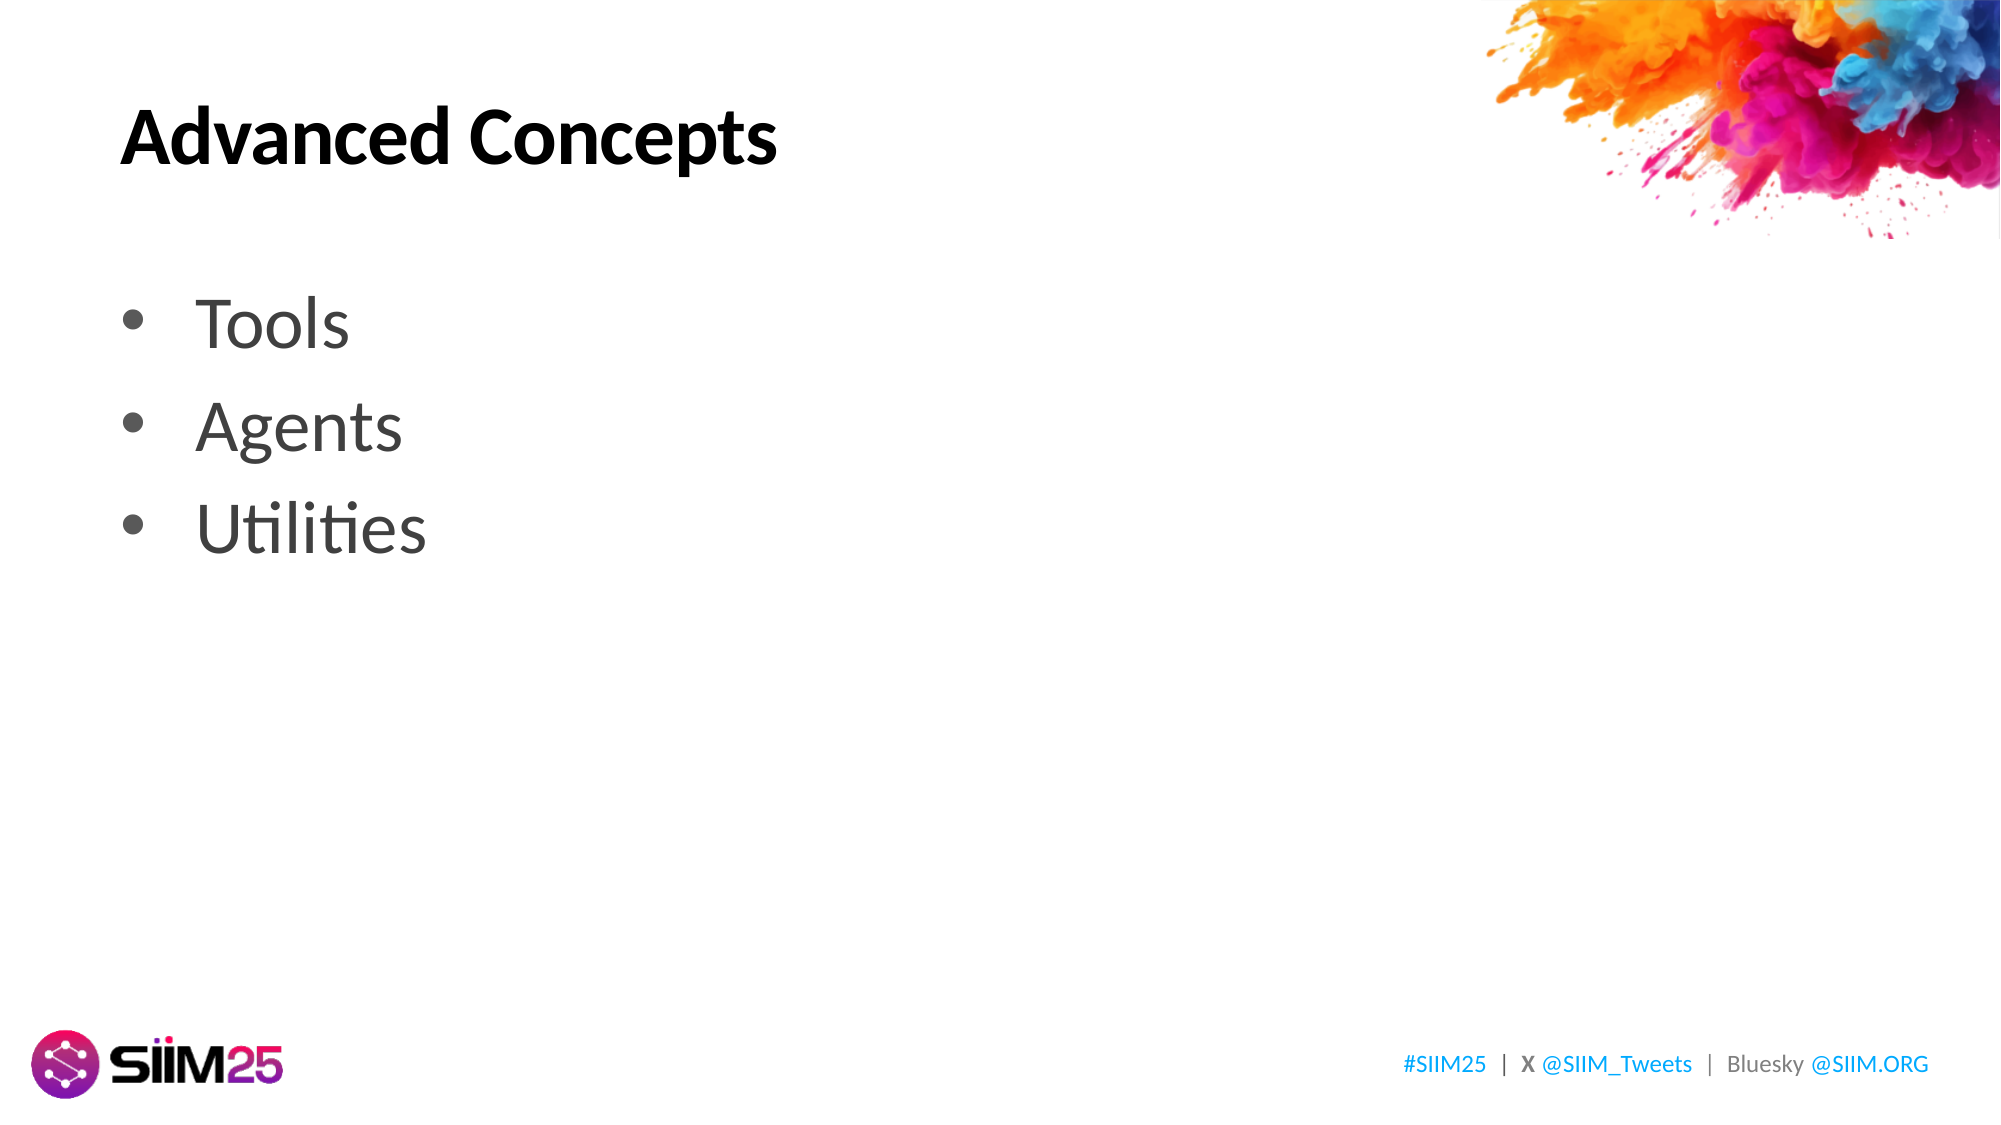

# Advanced Concepts
Tools
Agents
Utilities

#SIIM25  |  X @SIIM_Tweets  |  Bluesky @SIIM.ORG